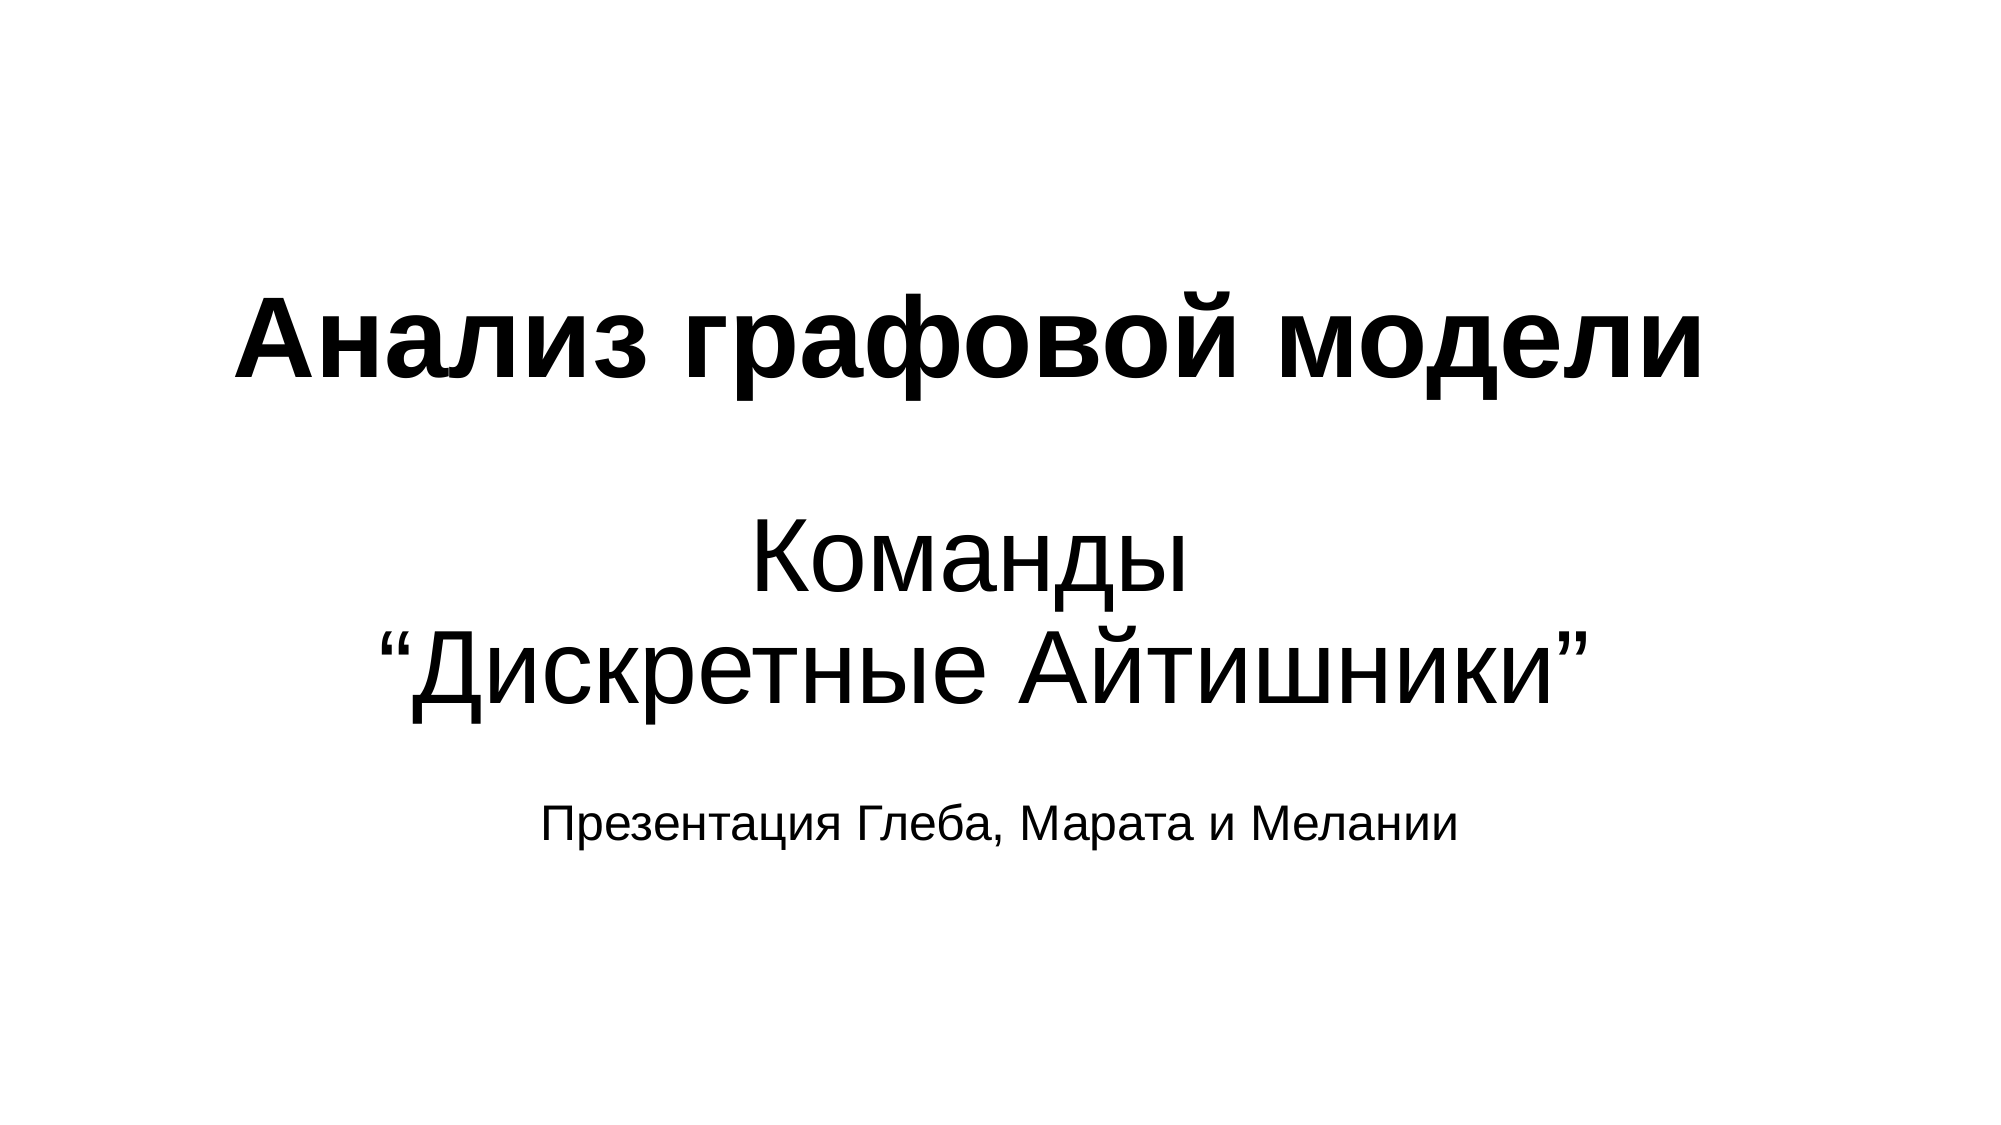

# Анализ графовой модели
Команды
“Дискретные Айтишники”
Презентация Глеба, Марата и Мелании